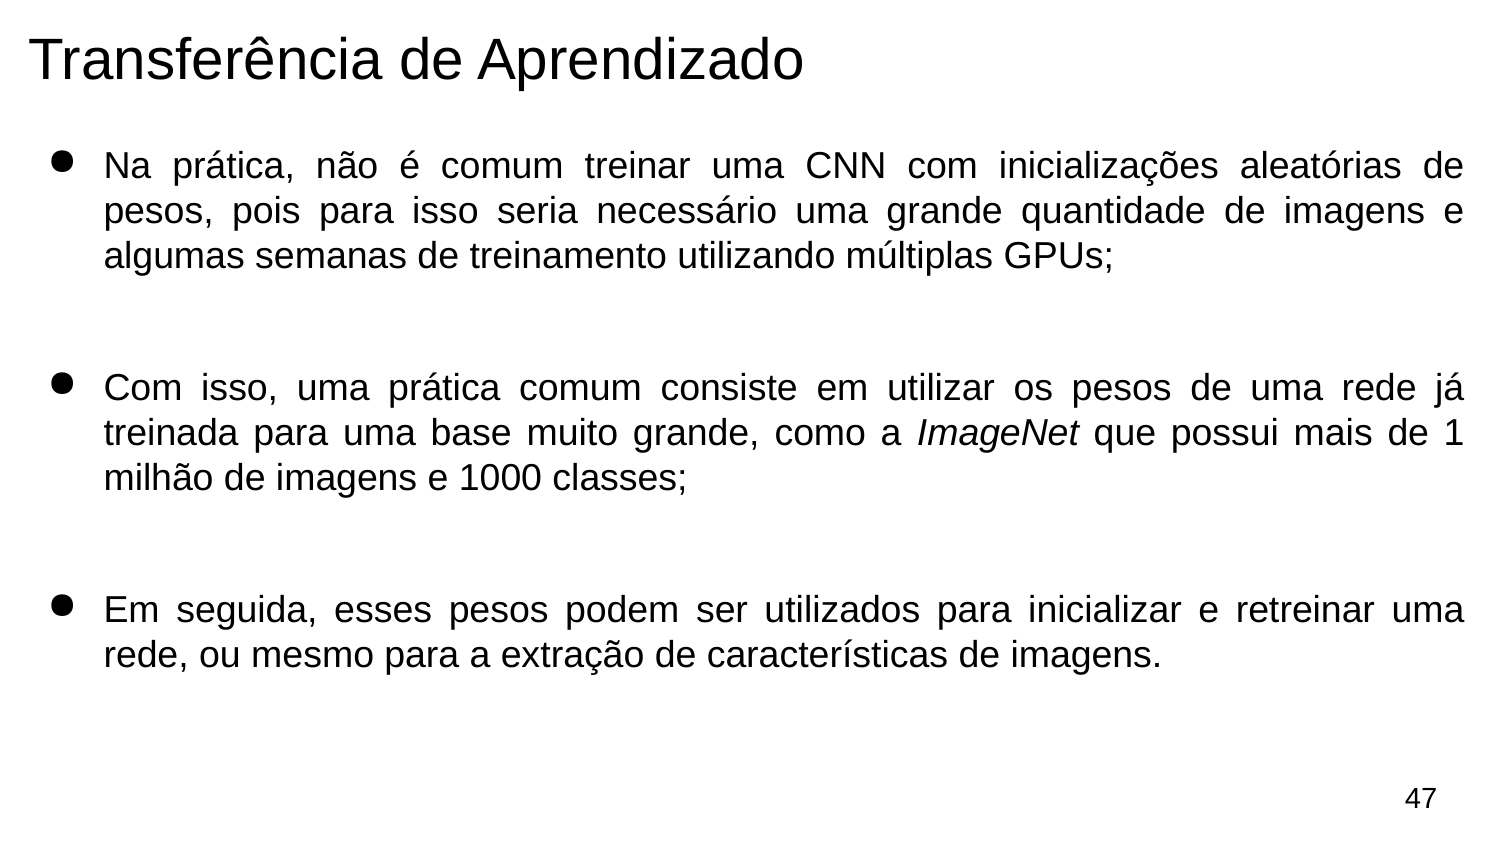

# Transferência de Aprendizado

Na prática, não é comum treinar uma CNN com inicializações aleatórias de pesos, pois para isso seria necessário uma grande quantidade de imagens e algumas semanas de treinamento utilizando múltiplas GPUs;

Com isso, uma prática comum consiste em utilizar os pesos de uma rede já treinada para uma base muito grande, como a ImageNet que possui mais de 1 milhão de imagens e 1000 classes;

Em seguida, esses pesos podem ser utilizados para inicializar e retreinar uma rede, ou mesmo para a extração de características de imagens.

47